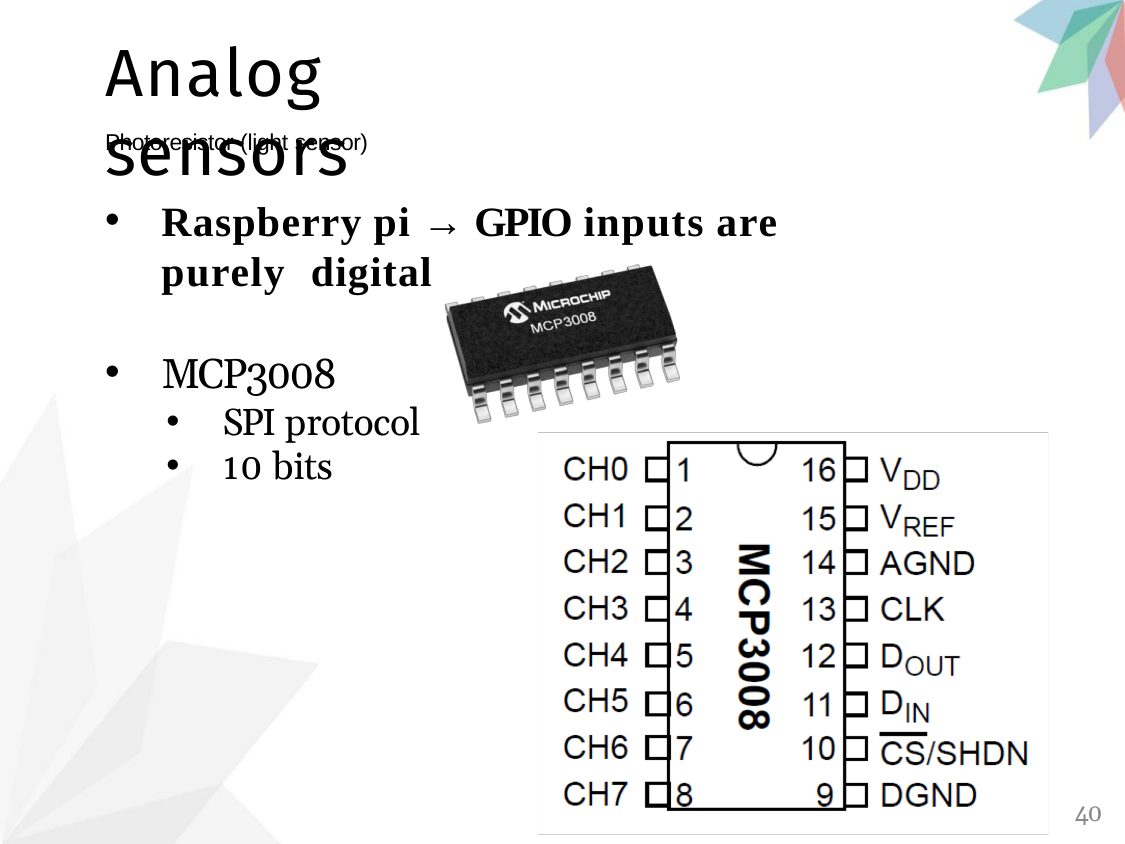

# Analog sensors
Photoresistor (light sensor)

Raspberry pi → GPIO inputs are purely  digital

MCP3008
SPI protocol
10 bits

40